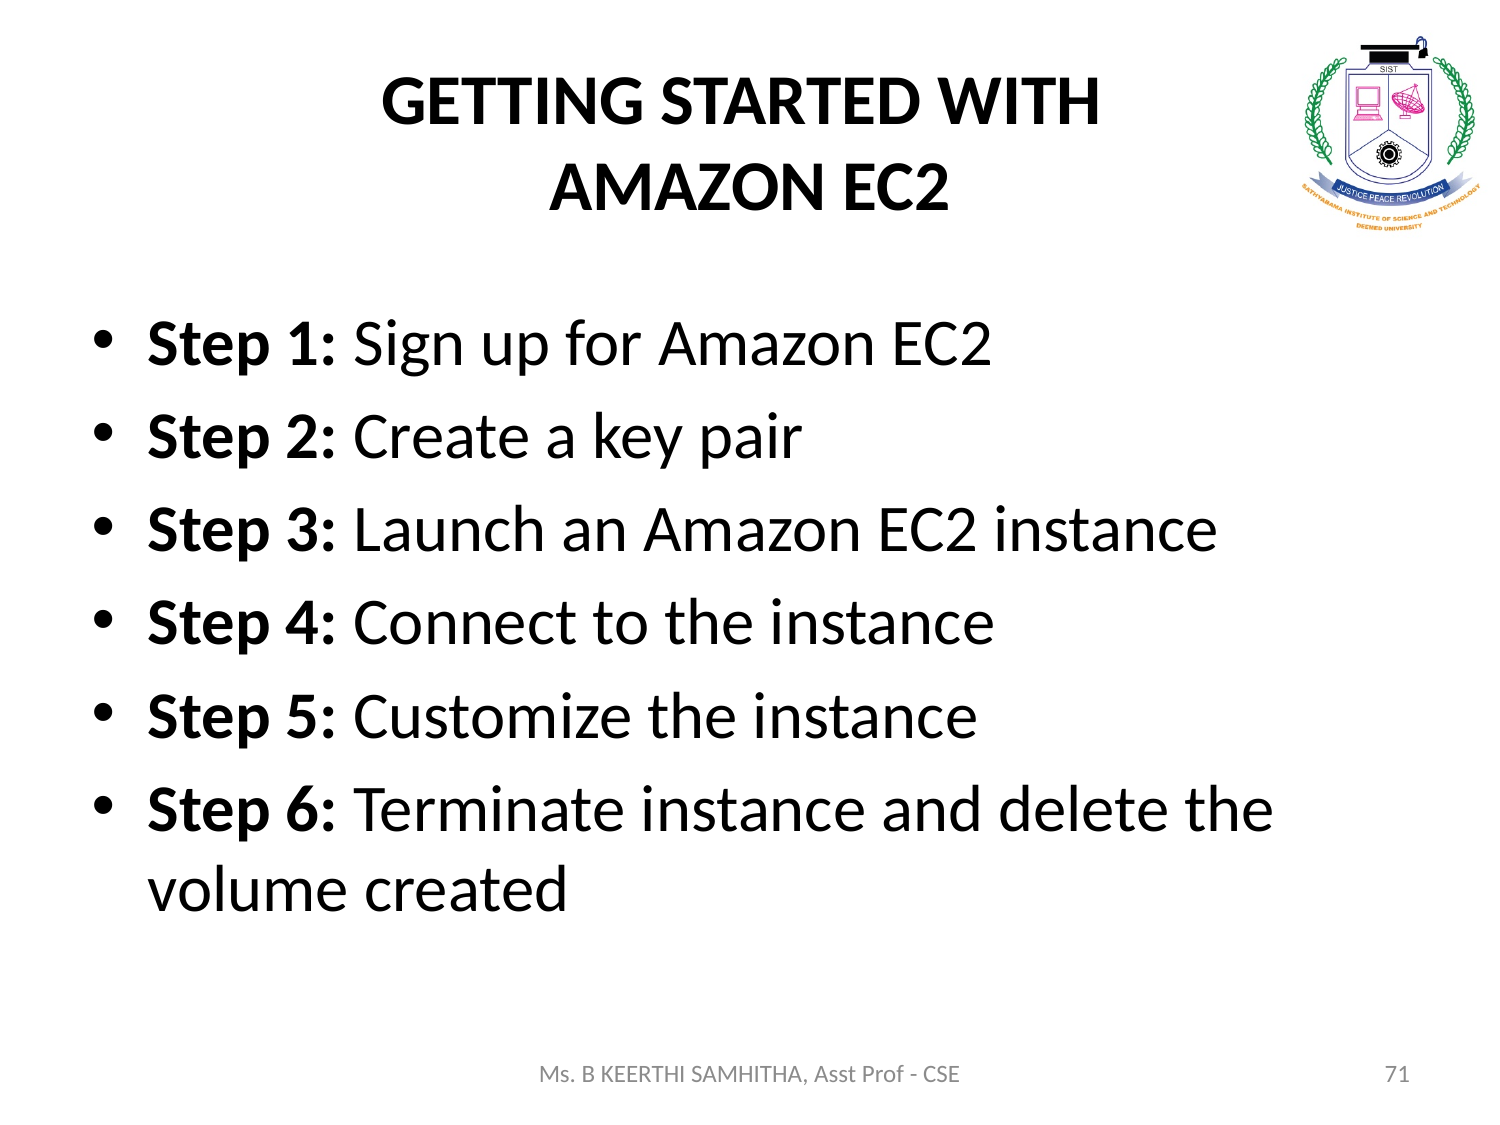

# GETTING STARTED WITH AMAZON EC2
Step 1: Sign up for Amazon EC2
Step 2: Create a key pair
Step 3: Launch an Amazon EC2 instance
Step 4: Connect to the instance
Step 5: Customize the instance
Step 6: Terminate instance and delete the volume created

Ms. B KEERTHI SAMHITHA, Asst Prof - CSE
71